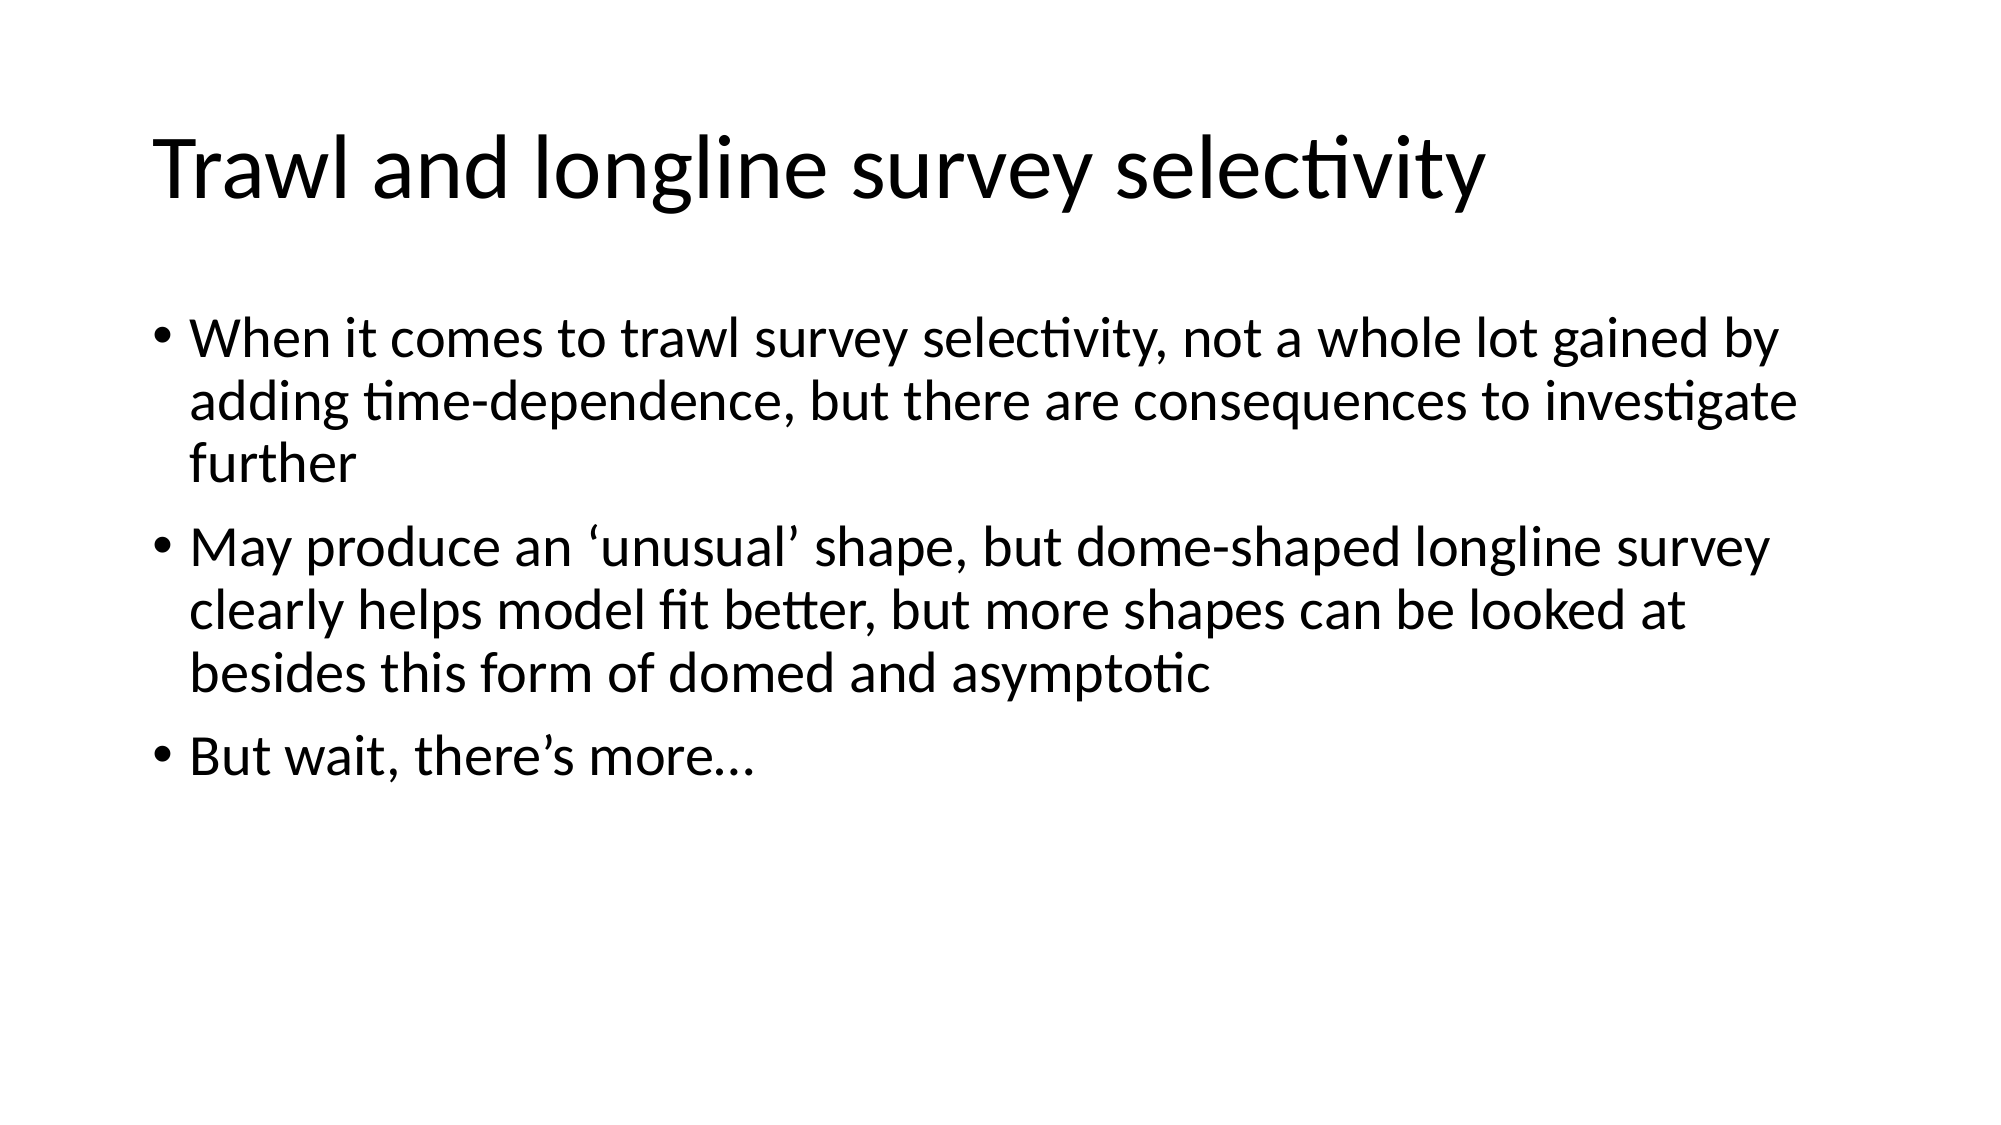

# Trawl and longline survey selectivity
When it comes to trawl survey selectivity, not a whole lot gained by adding time-dependence, but there are consequences to investigate further
May produce an ‘unusual’ shape, but dome-shaped longline survey clearly helps model fit better, but more shapes can be looked at besides this form of domed and asymptotic
But wait, there’s more…